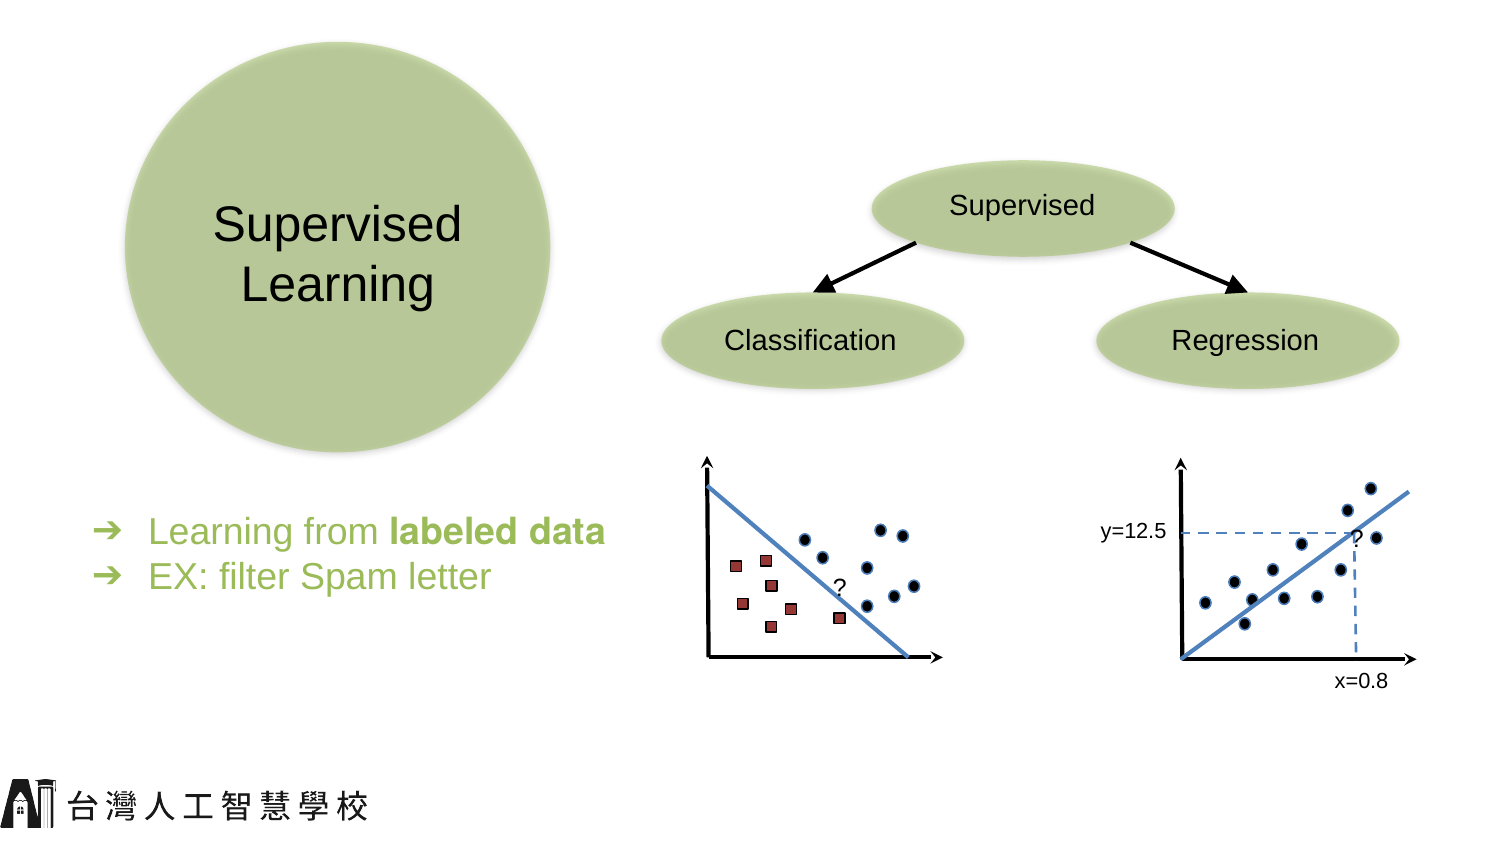

Supervised
Supervised
Learning

Classification
Regression

Learning from labeled data
EX: filter Spam letter

y=12.5
?

?

x=0.8